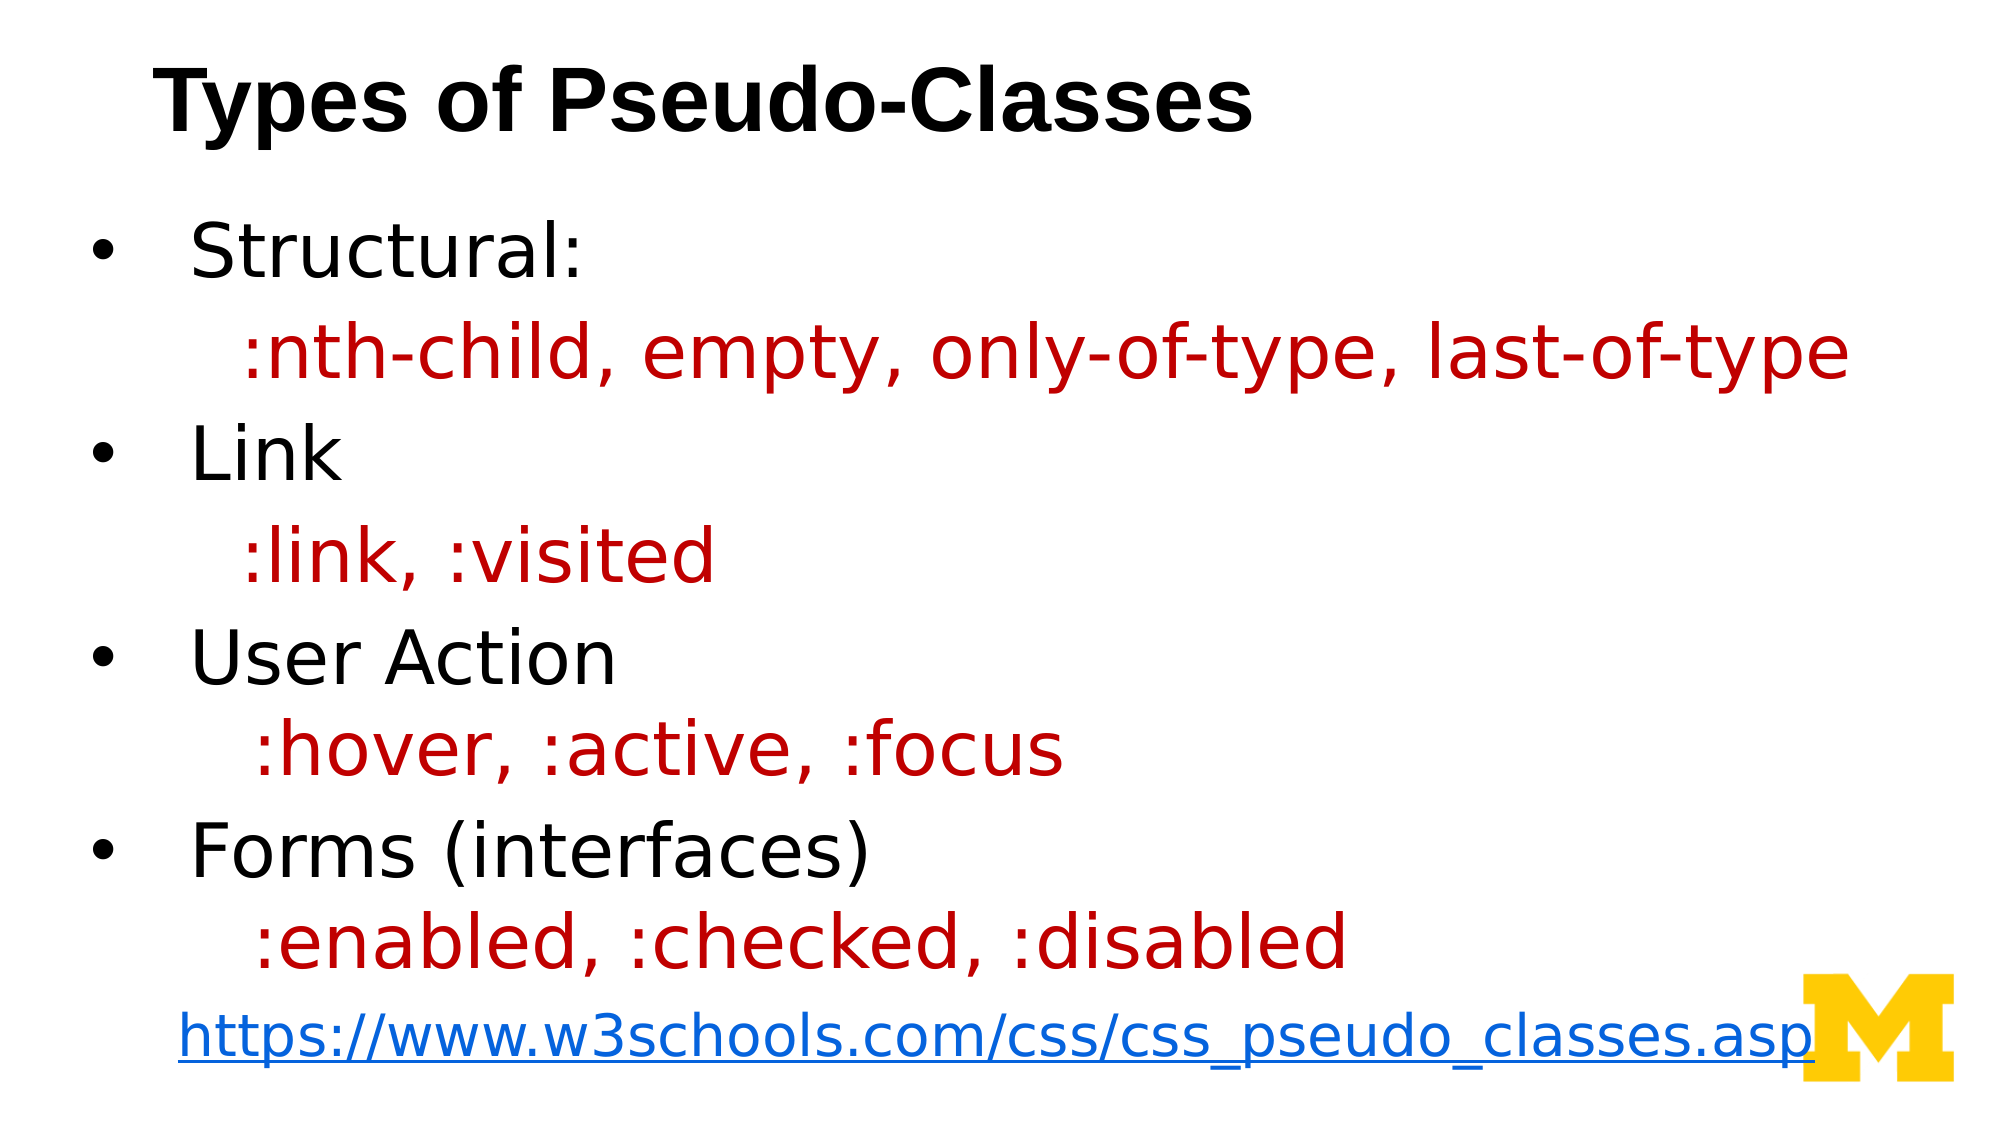

# Types of Pseudo-Classes
Structural:
	:nth-child, empty, only-of-type, last-of-type
Link
	:link, :visited
User Action
:hover, :active, :focus
Forms (interfaces)
:enabled, :checked, :disabled
https://www.w3schools.com/css/css_pseudo_classes.asp